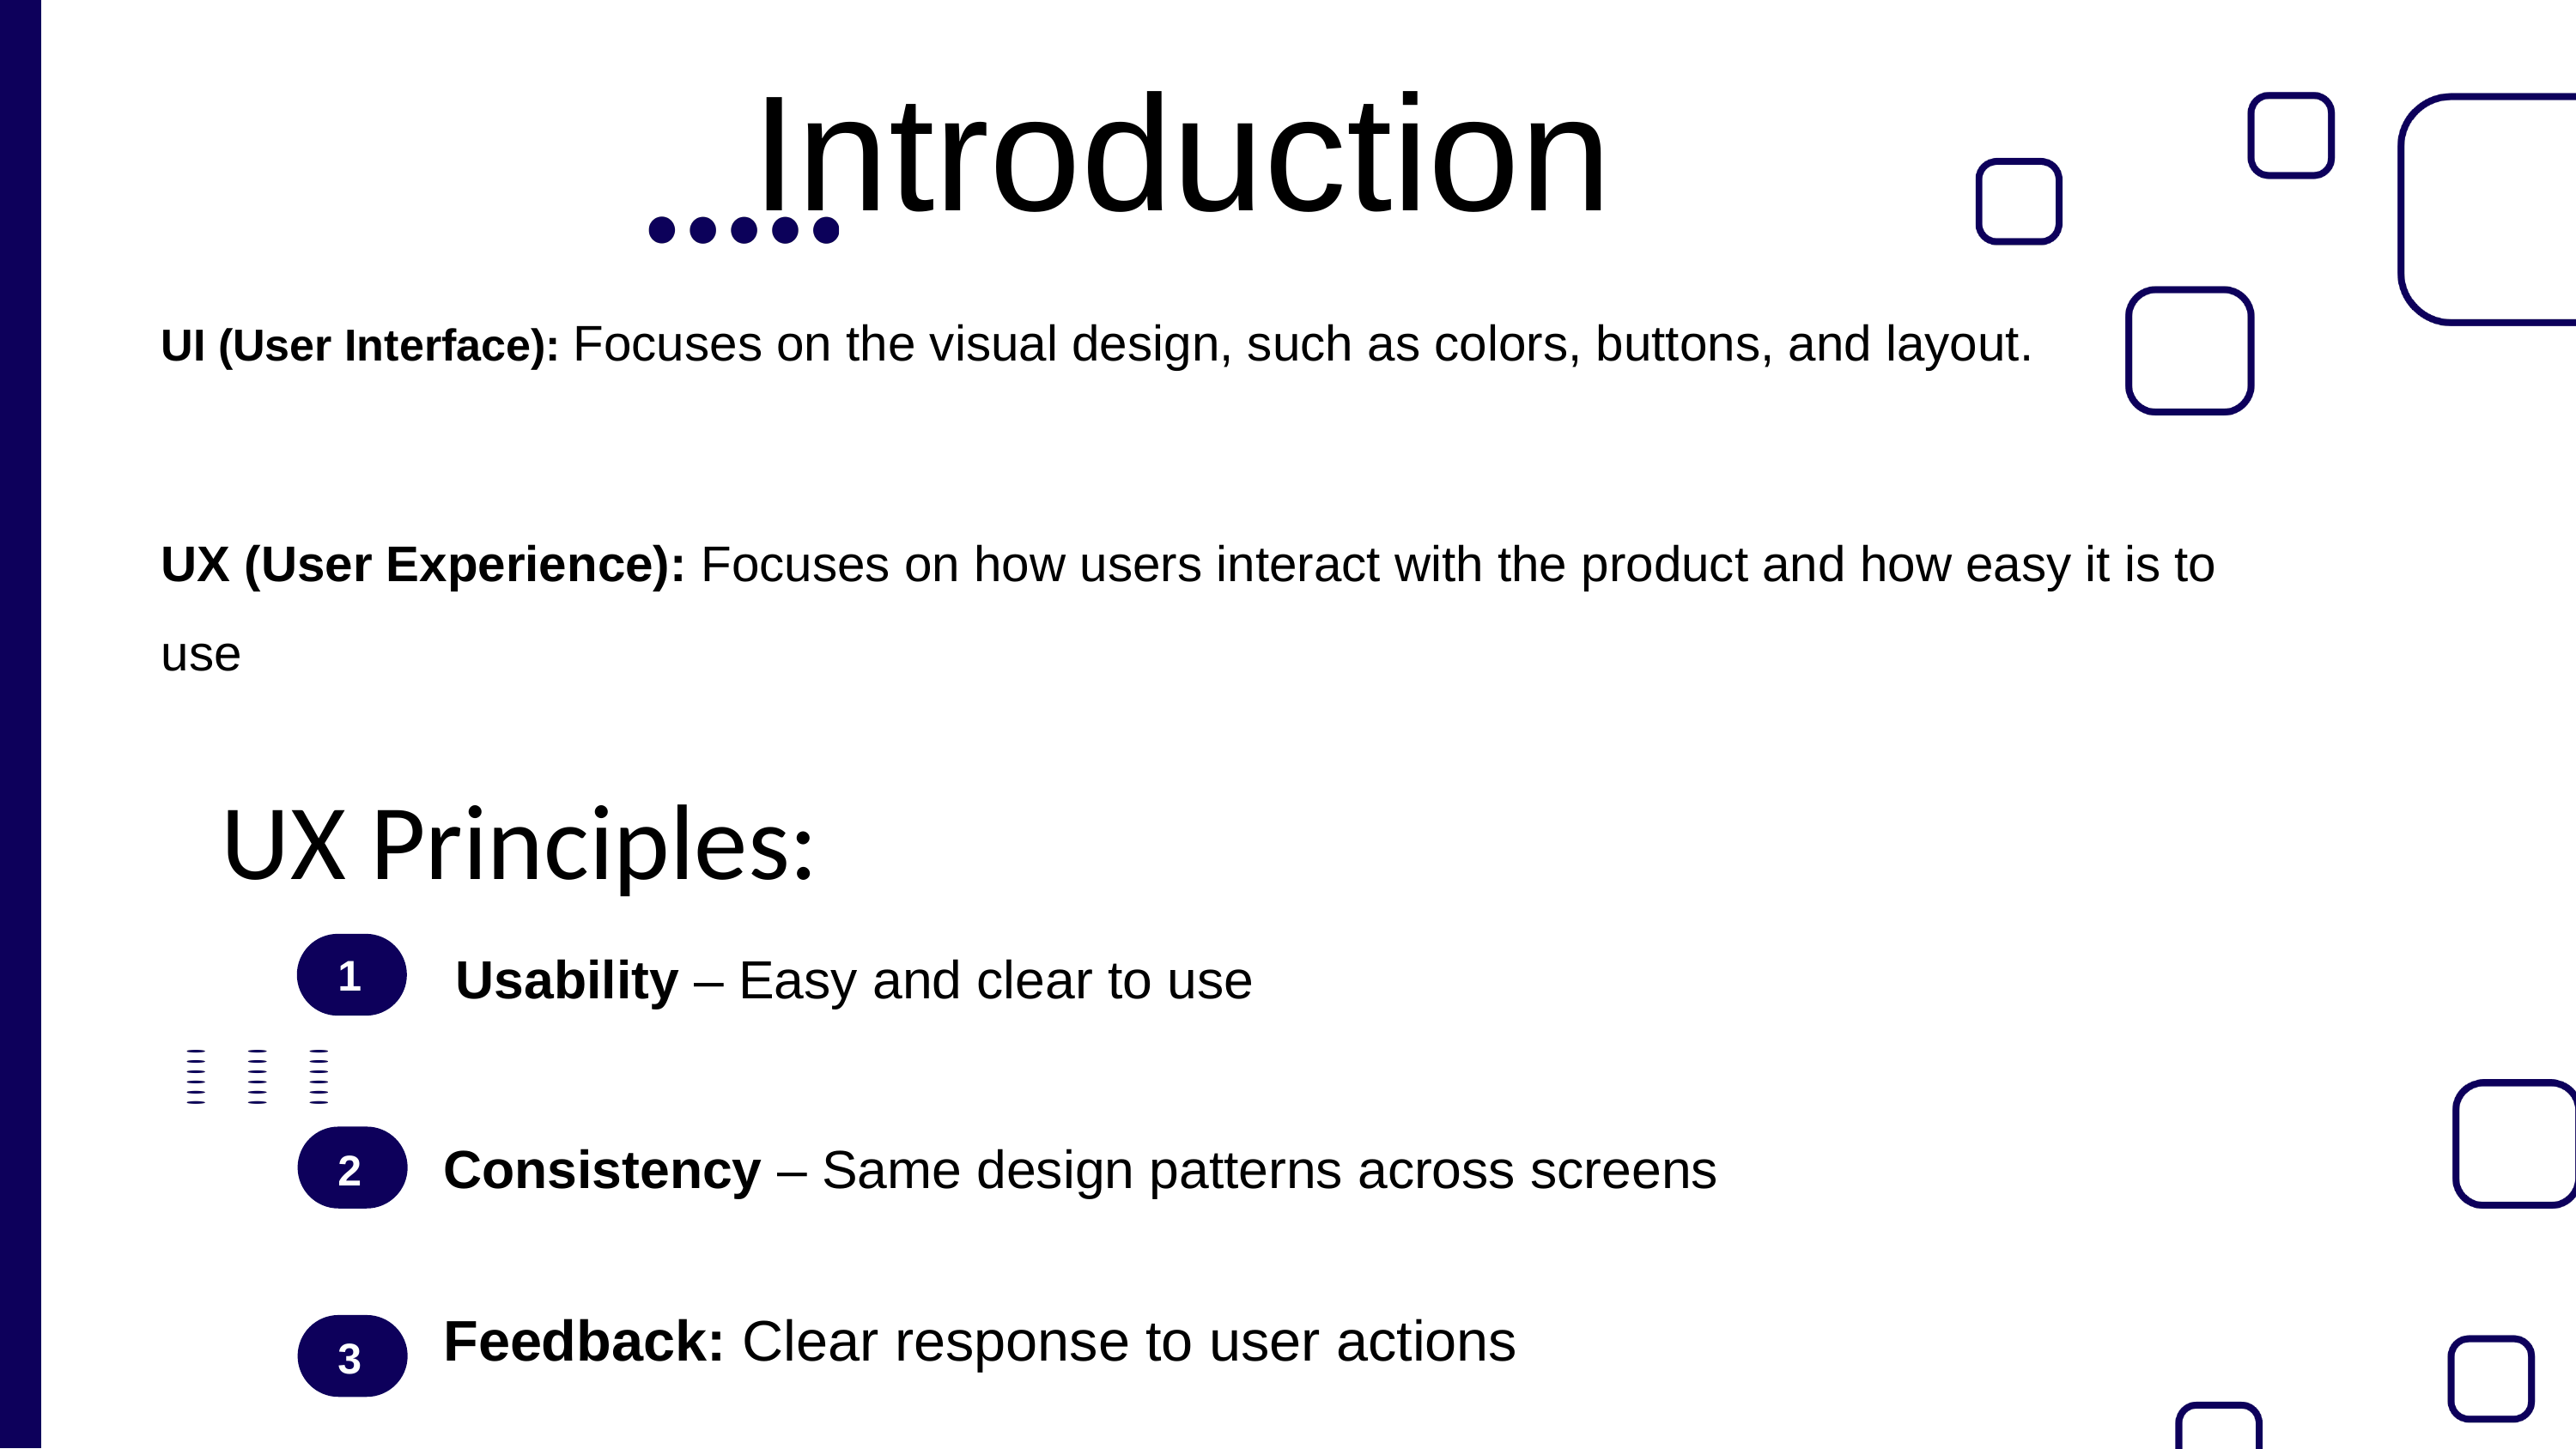

Introduction

UI (User Interface): Focuses on the visual design, such as colors, buttons, and layout.
UX (User Experience): Focuses on how users interact with the product and how easy it is to use
UX Principles:
Usability – Easy and clear to use

1

Consistency – Same design patterns across screens

2
Feedback: Clear response to user actions

3